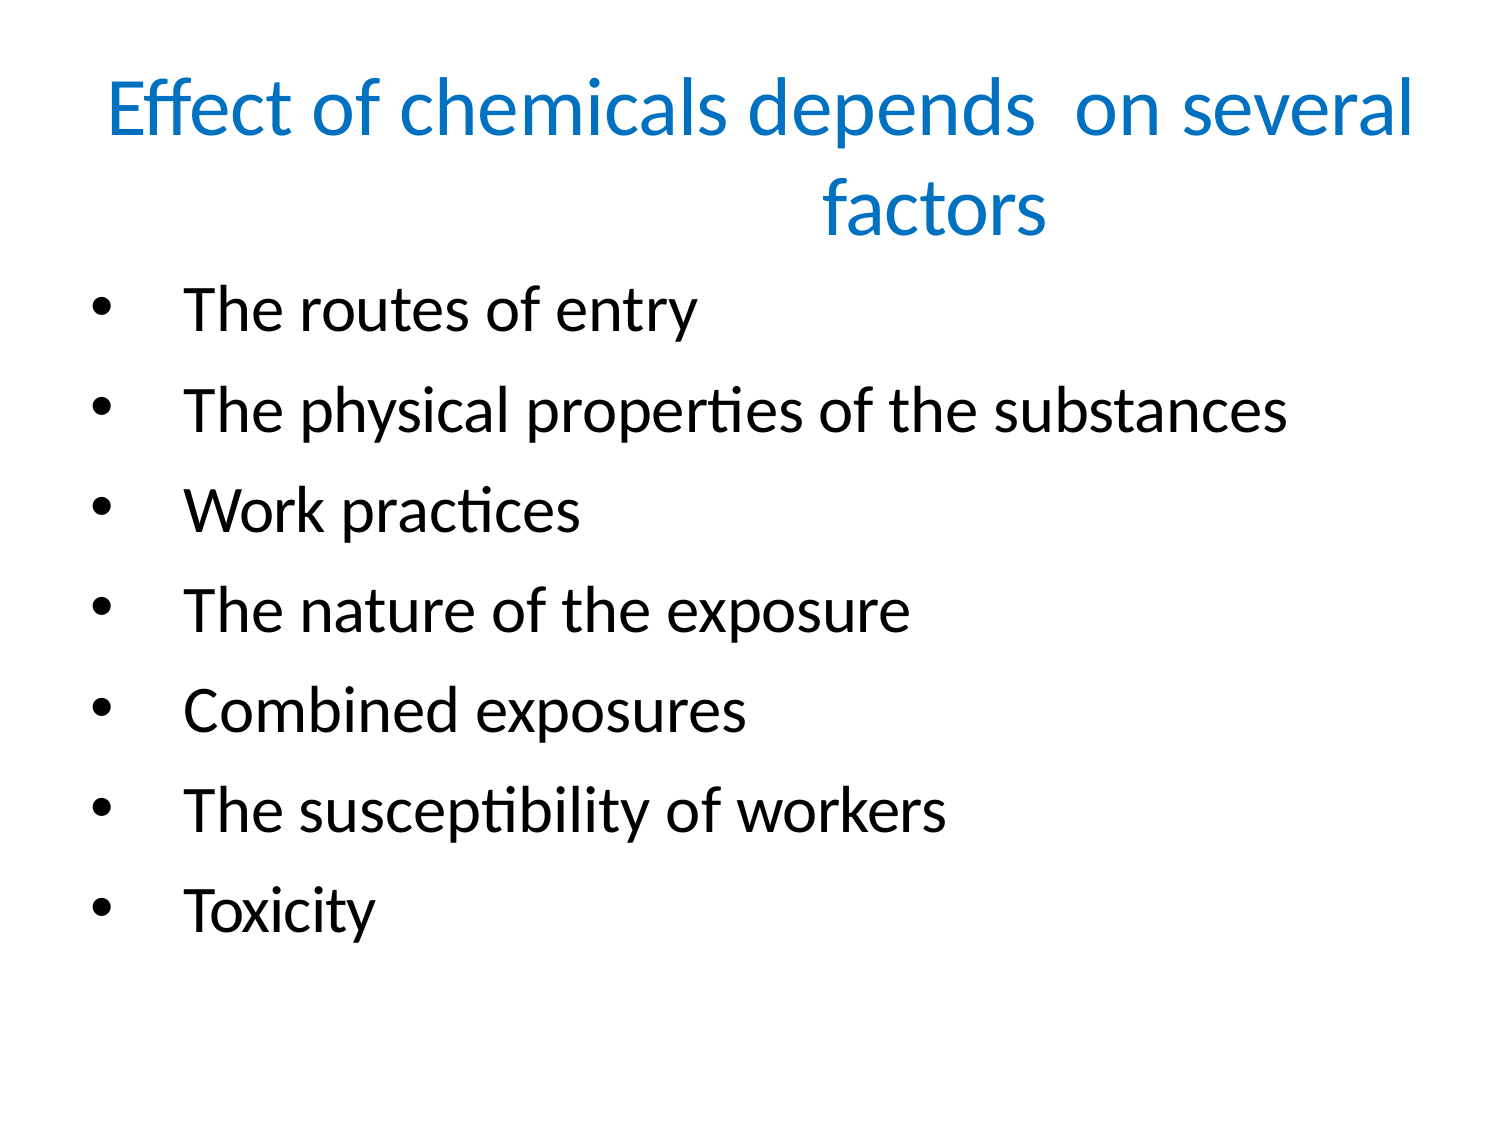

# Effect of chemicals depends  on several factors
The routes of entry
The physical properties of the substances
Work practices
The nature of the exposure
Combined exposures
The susceptibility of workers
Toxicity